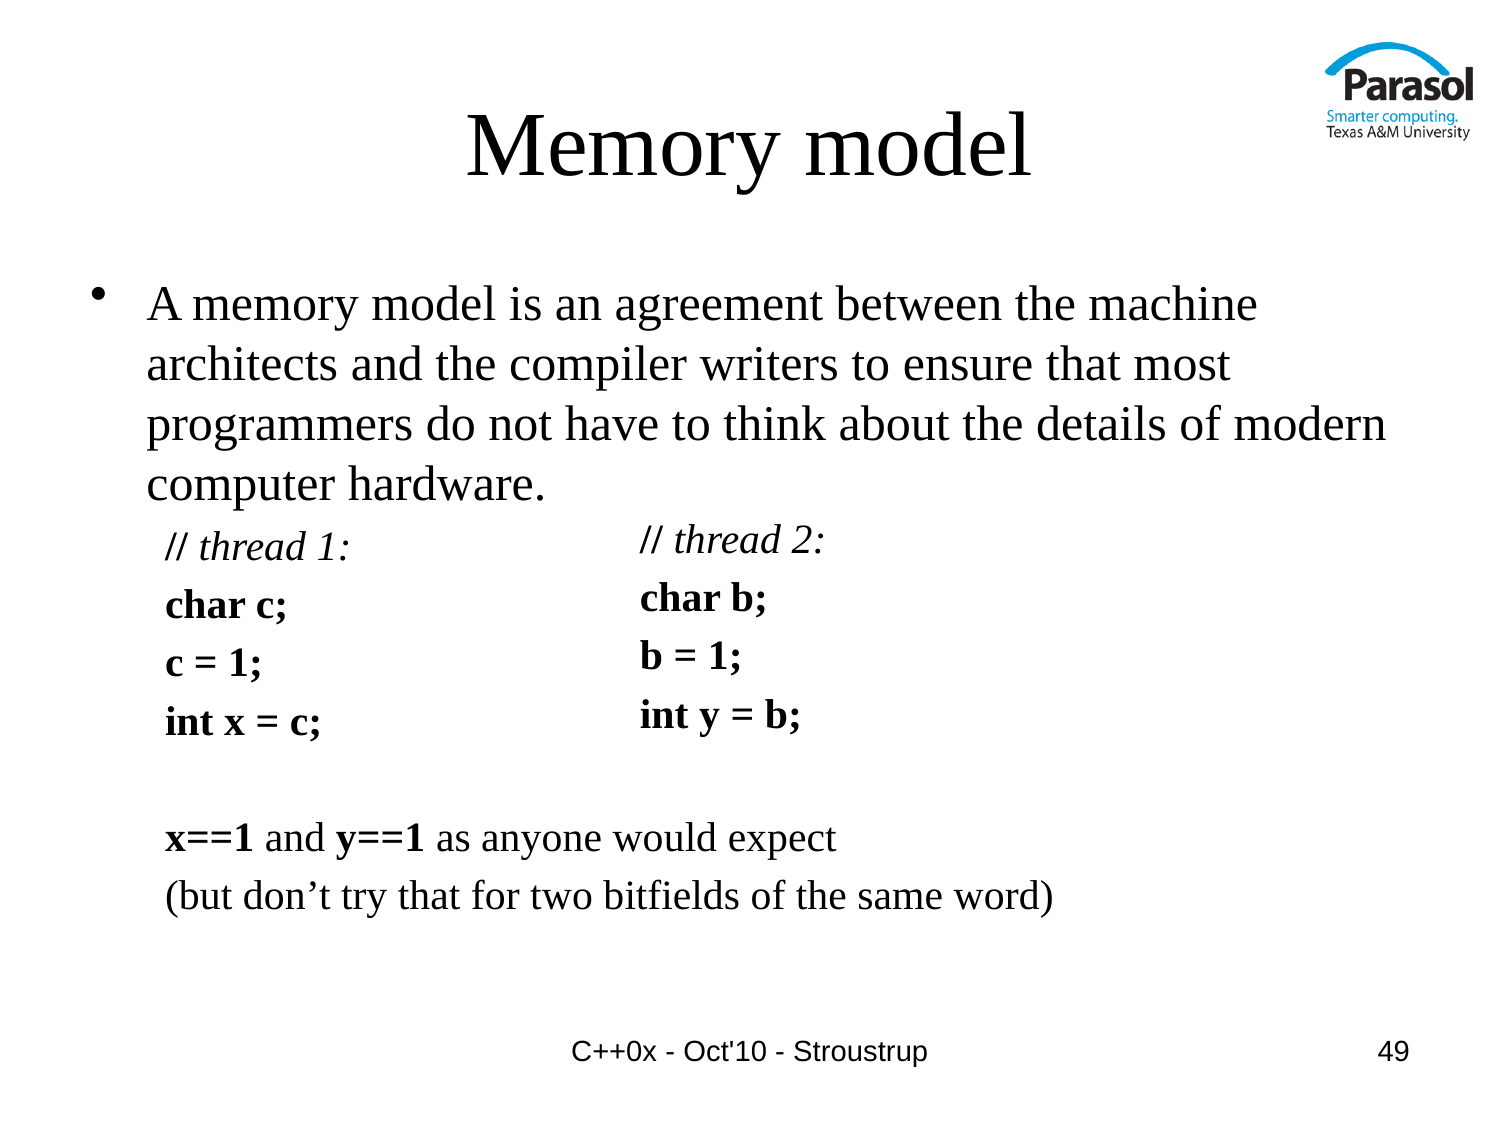

# Memory model

// thread 2:
char b;
b = 1;
int y = b;
A memory model is an agreement between the machine architects and the compiler writers to ensure that most programmers do not have to think about the details of modern computer hardware.
// thread 1:
char c;
c = 1;
int x = c;

x==1 and y==1 as anyone would expect
(but don’t try that for two bitfields of the same word)
C++0x - Oct'10 - Stroustrup
49